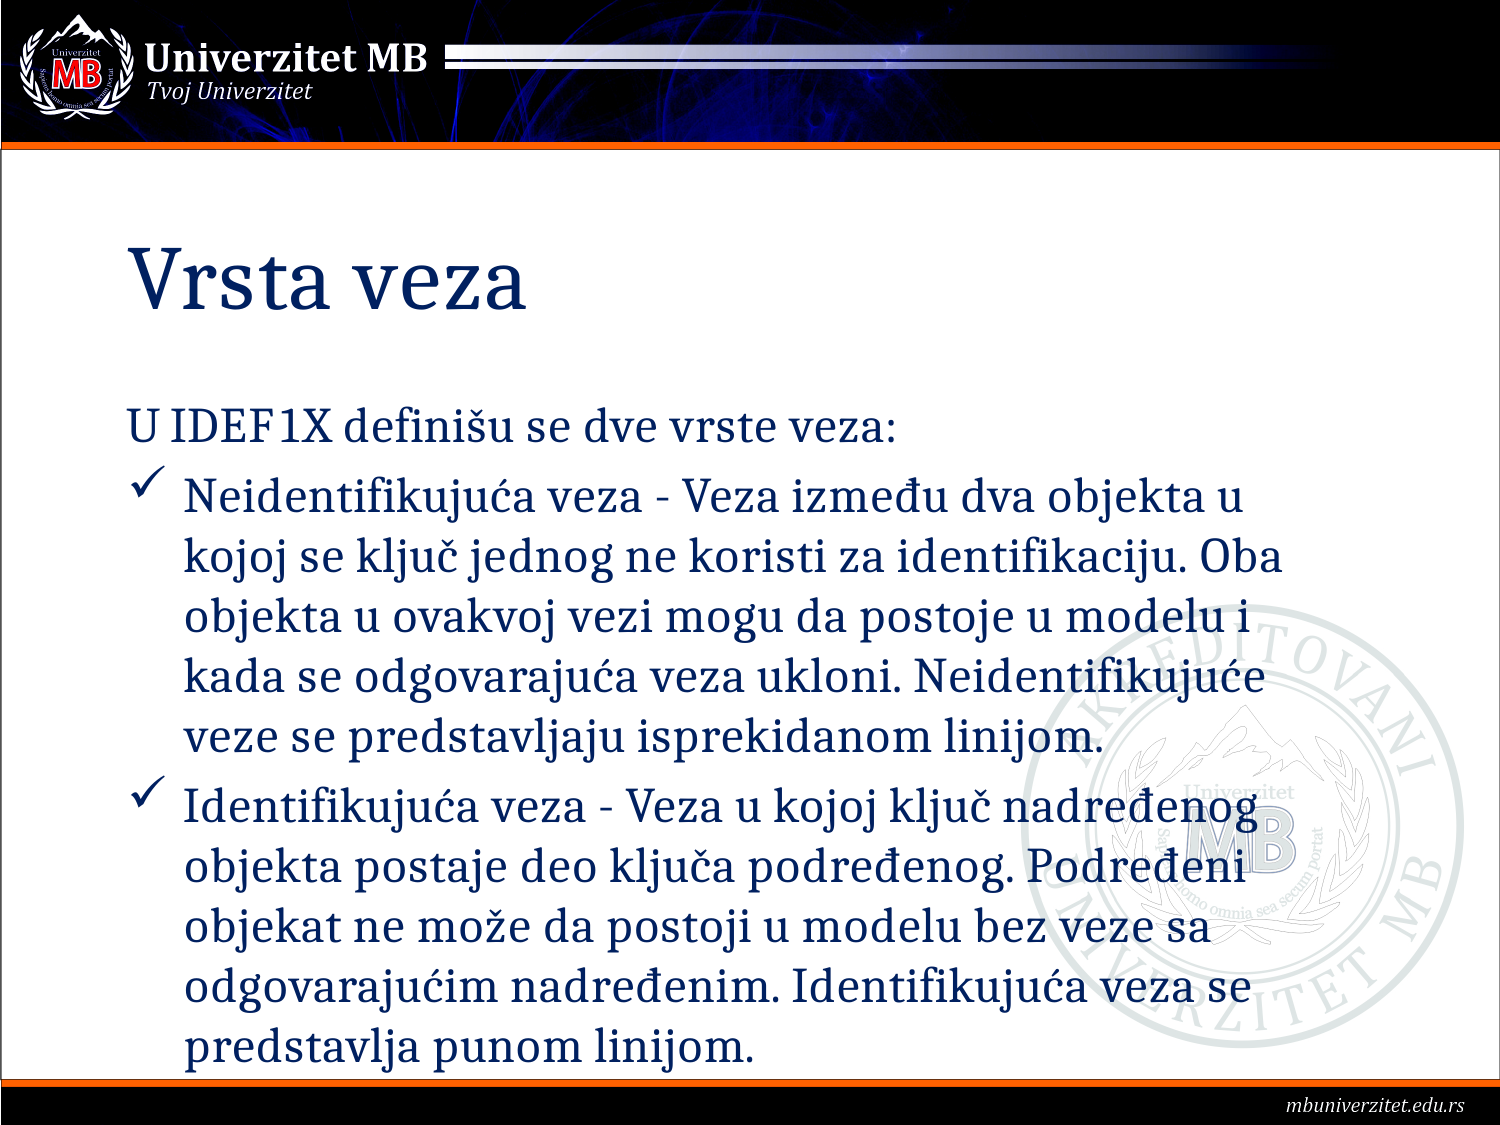

# Vrsta veza
U IDEF1X definišu se dve vrste veza:
Neidentifikujuća veza - Veza između dva objekta u kojoj se ključ jednog ne koristi za identifikaciju. Oba objekta u ovakvoj vezi mogu da postoje u modelu i kada se odgovarajuća veza ukloni. Neidentifikujuće veze se predstavljaju isprekidanom linijom.
Identifikujuća veza - Veza u kojoj ključ nadređenog objekta postaje deo ključa podređenog. Podređeni objekat ne može da postoji u modelu bez veze sa odgovarajućim nadređenim. Identifikujuća veza se predstavlja punom linijom.